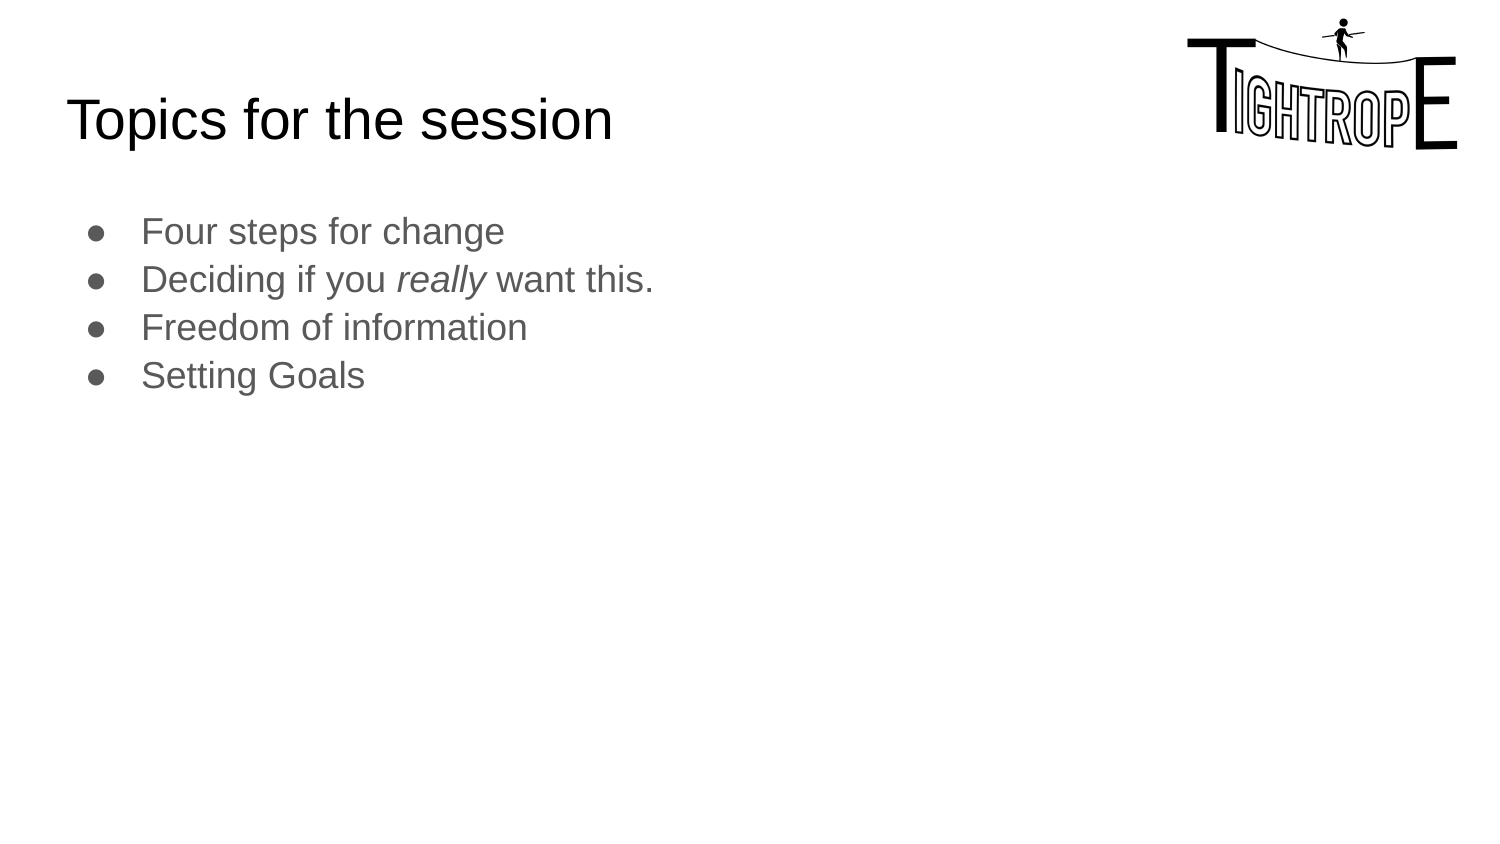

# Topics for the session
Four steps for change
Deciding if you really want this.
Freedom of information
Setting Goals